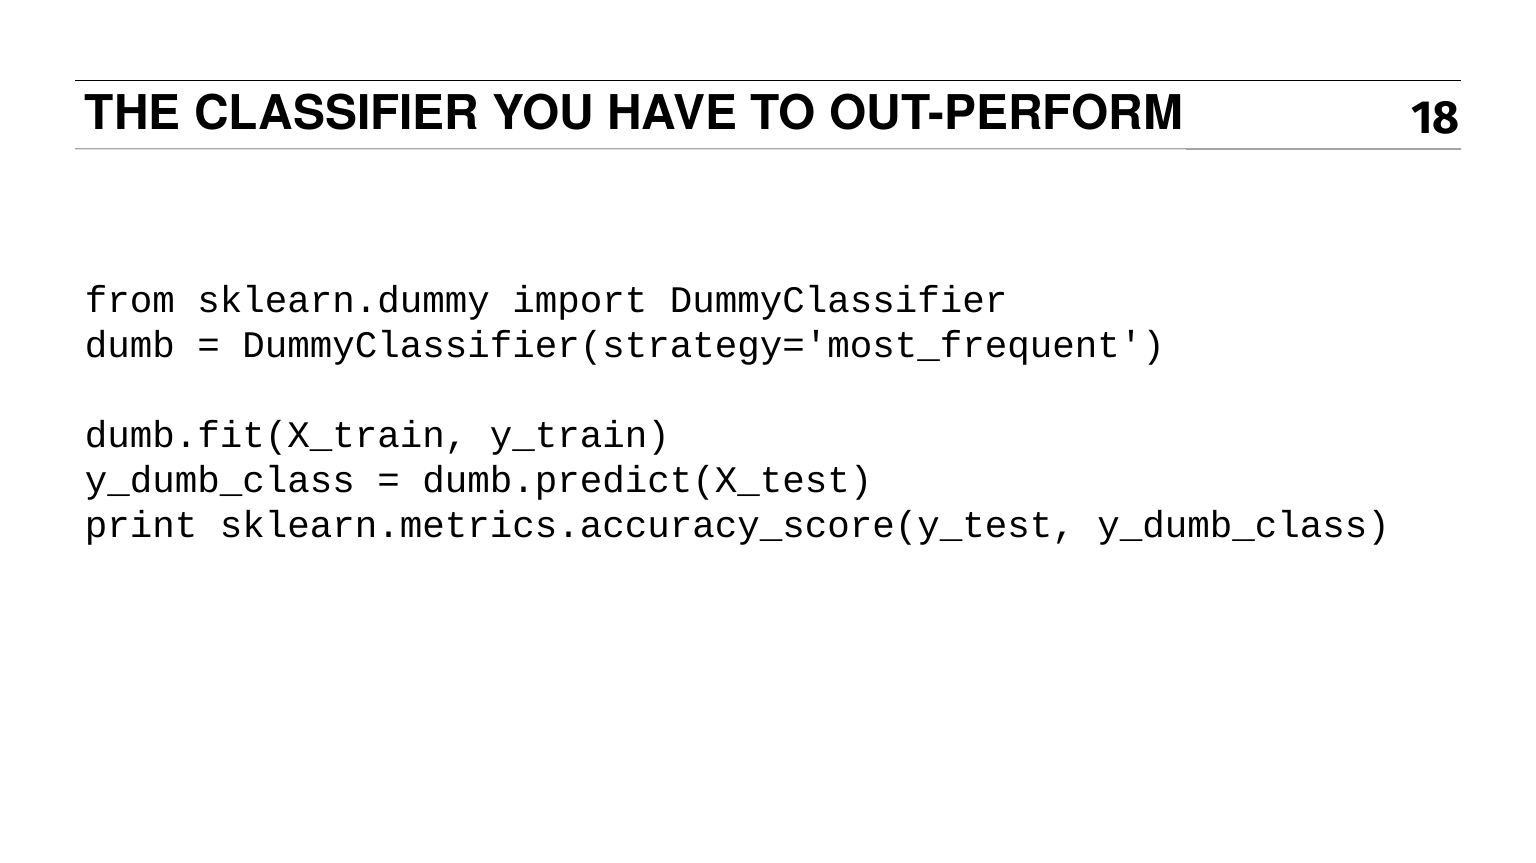

# THE CLASSIFIER YOU HAVE TO OUT-PERFORM
18

from sklearn.dummy import DummyClassifier
dumb = DummyClassifier(strategy='most_frequent')

dumb.fit(X_train, y_train)
y_dumb_class = dumb.predict(X_test)
print sklearn.metrics.accuracy_score(y_test, y_dumb_class)